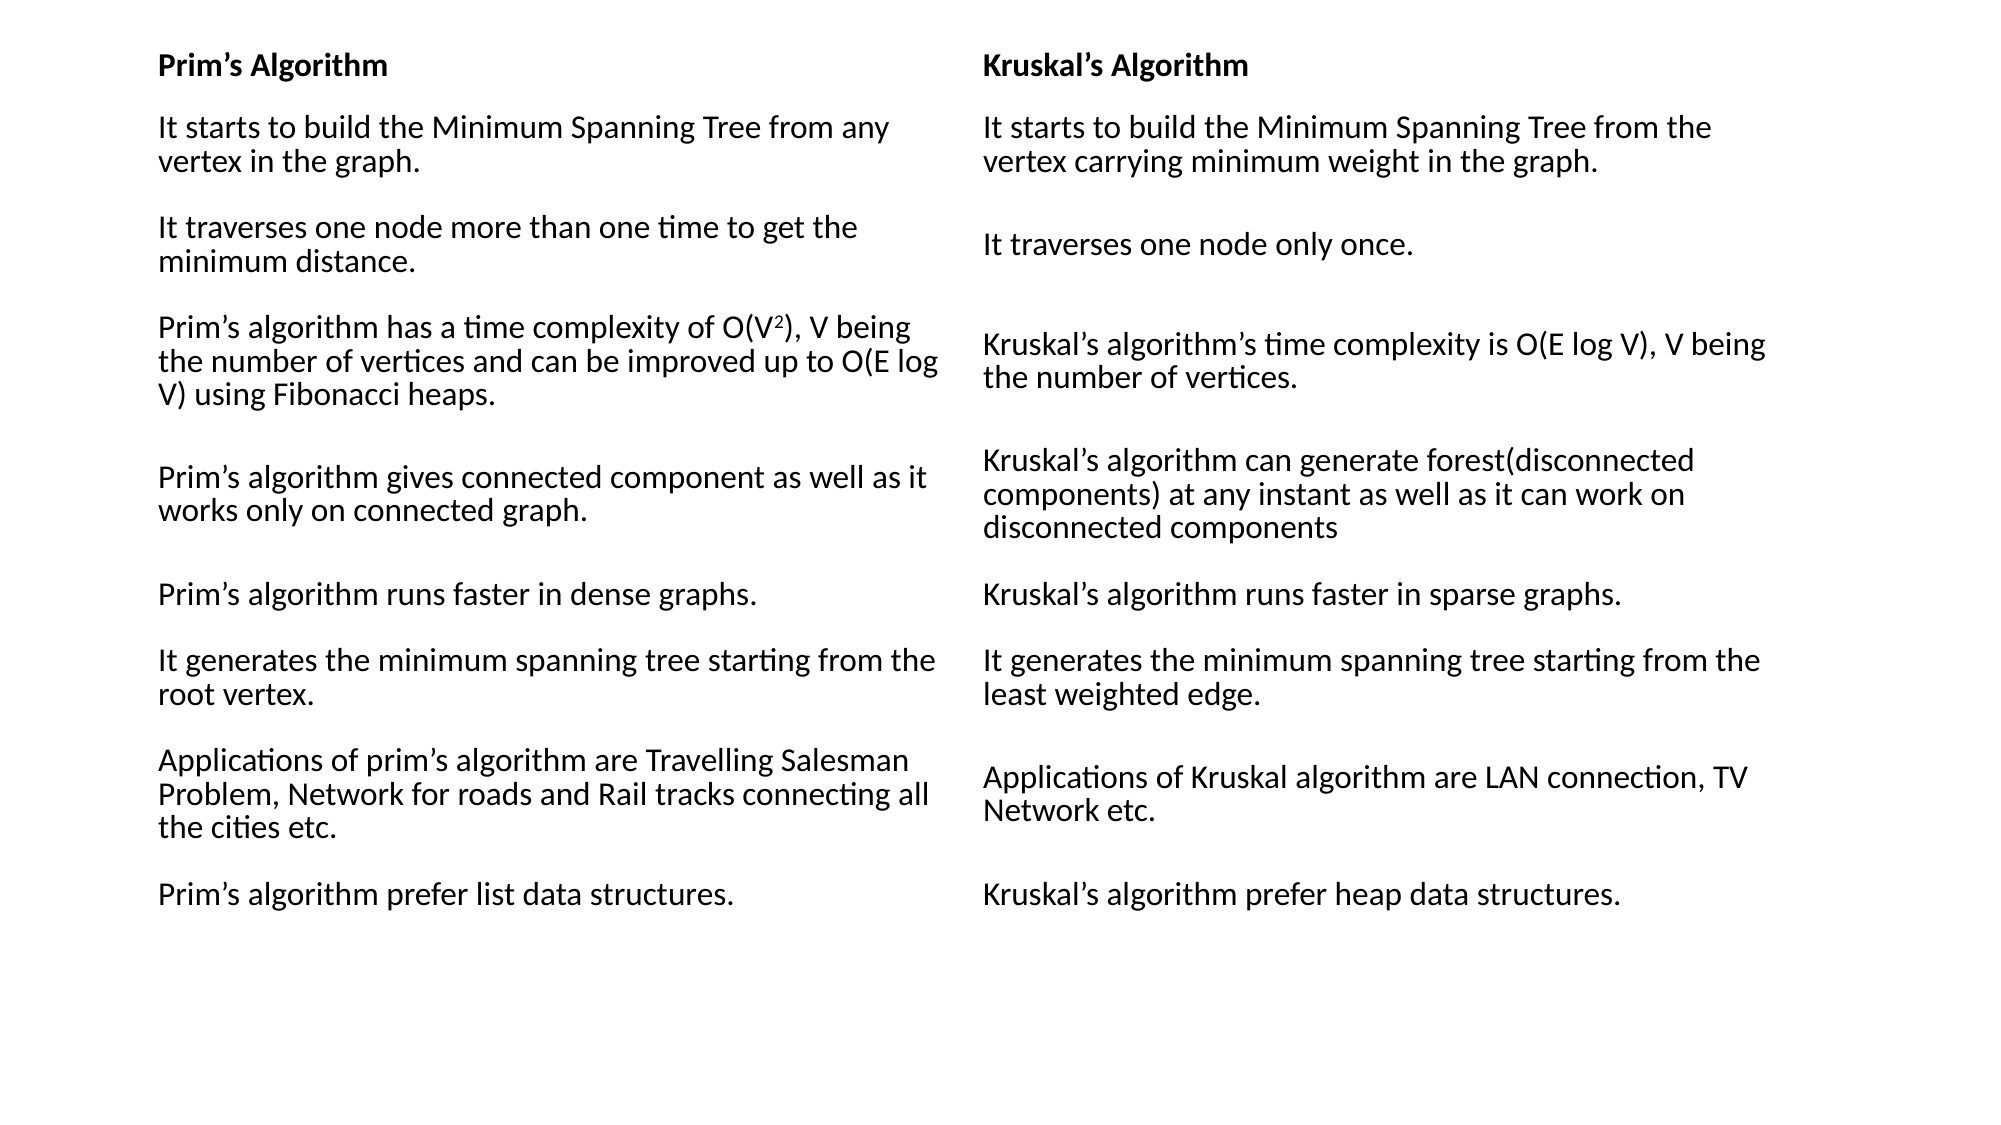

| Prim’s Algorithm | Kruskal’s Algorithm |
| --- | --- |
| It starts to build the Minimum Spanning Tree from any vertex in the graph. | It starts to build the Minimum Spanning Tree from the vertex carrying minimum weight in the graph. |
| It traverses one node more than one time to get the minimum distance. | It traverses one node only once. |
| Prim’s algorithm has a time complexity of O(V2), V being the number of vertices and can be improved up to O(E log V) using Fibonacci heaps. | Kruskal’s algorithm’s time complexity is O(E log V), V being the number of vertices. |
| Prim’s algorithm gives connected component as well as it works only on connected graph. | Kruskal’s algorithm can generate forest(disconnected components) at any instant as well as it can work on disconnected components |
| Prim’s algorithm runs faster in dense graphs. | Kruskal’s algorithm runs faster in sparse graphs. |
| It generates the minimum spanning tree starting from the root vertex. | It generates the minimum spanning tree starting from the least weighted edge. |
| Applications of prim’s algorithm are Travelling Salesman Problem, Network for roads and Rail tracks connecting all the cities etc. | Applications of Kruskal algorithm are LAN connection, TV Network etc. |
| Prim’s algorithm prefer list data structures. | Kruskal’s algorithm prefer heap data structures. |